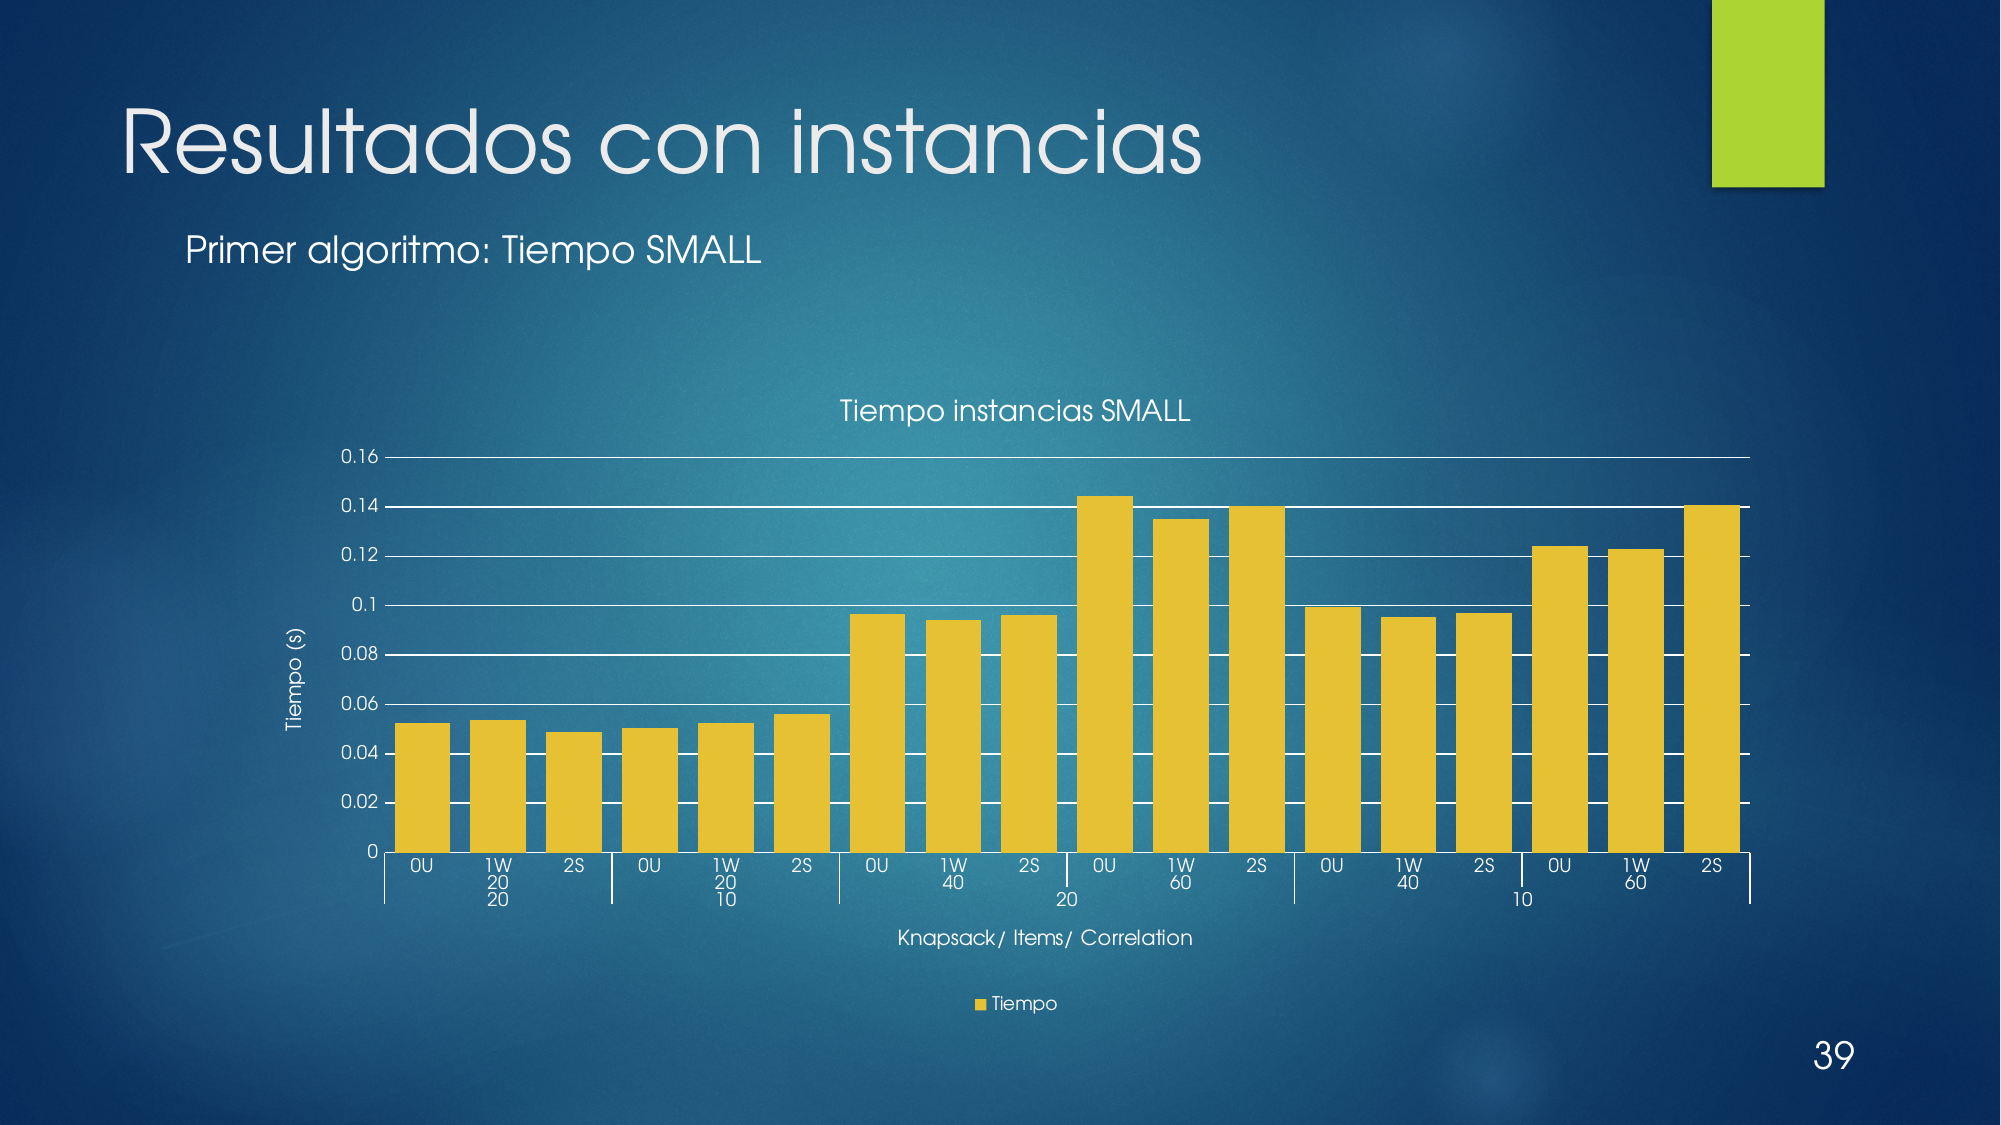

# Resultados con instancias
Primer algoritmo: Tiempo SMALL

### Chart: Tiempo instancias SMALL

| Category | Tiempo |
|---|---|
| 0U | 0.05241323913333188 |
| 1W | 0.05384758455 |
| 2S | 0.048695830980001006 |
| 0U | 0.05058341243999955 |
| 1W | 0.05243837236333347 |
| 2S | 0.055918278950000205 |
| 0U | 0.09656255053666715 |
| 1W | 0.09430638110666534 |
| 2S | 0.0960604214699998 |
| 0U | 0.14448697311000067 |
| 1W | 0.13515830403666587 |
| 2S | 0.14044526550000083 |
| 0U | 0.09959748437666666 |
| 1W | 0.09529333646333336 |
| 2S | 0.09690101084666625 |
| 0U | 0.12432329937666806 |
| 1W | 0.12296565285999957 |
| 2S | 0.140688800236667 |